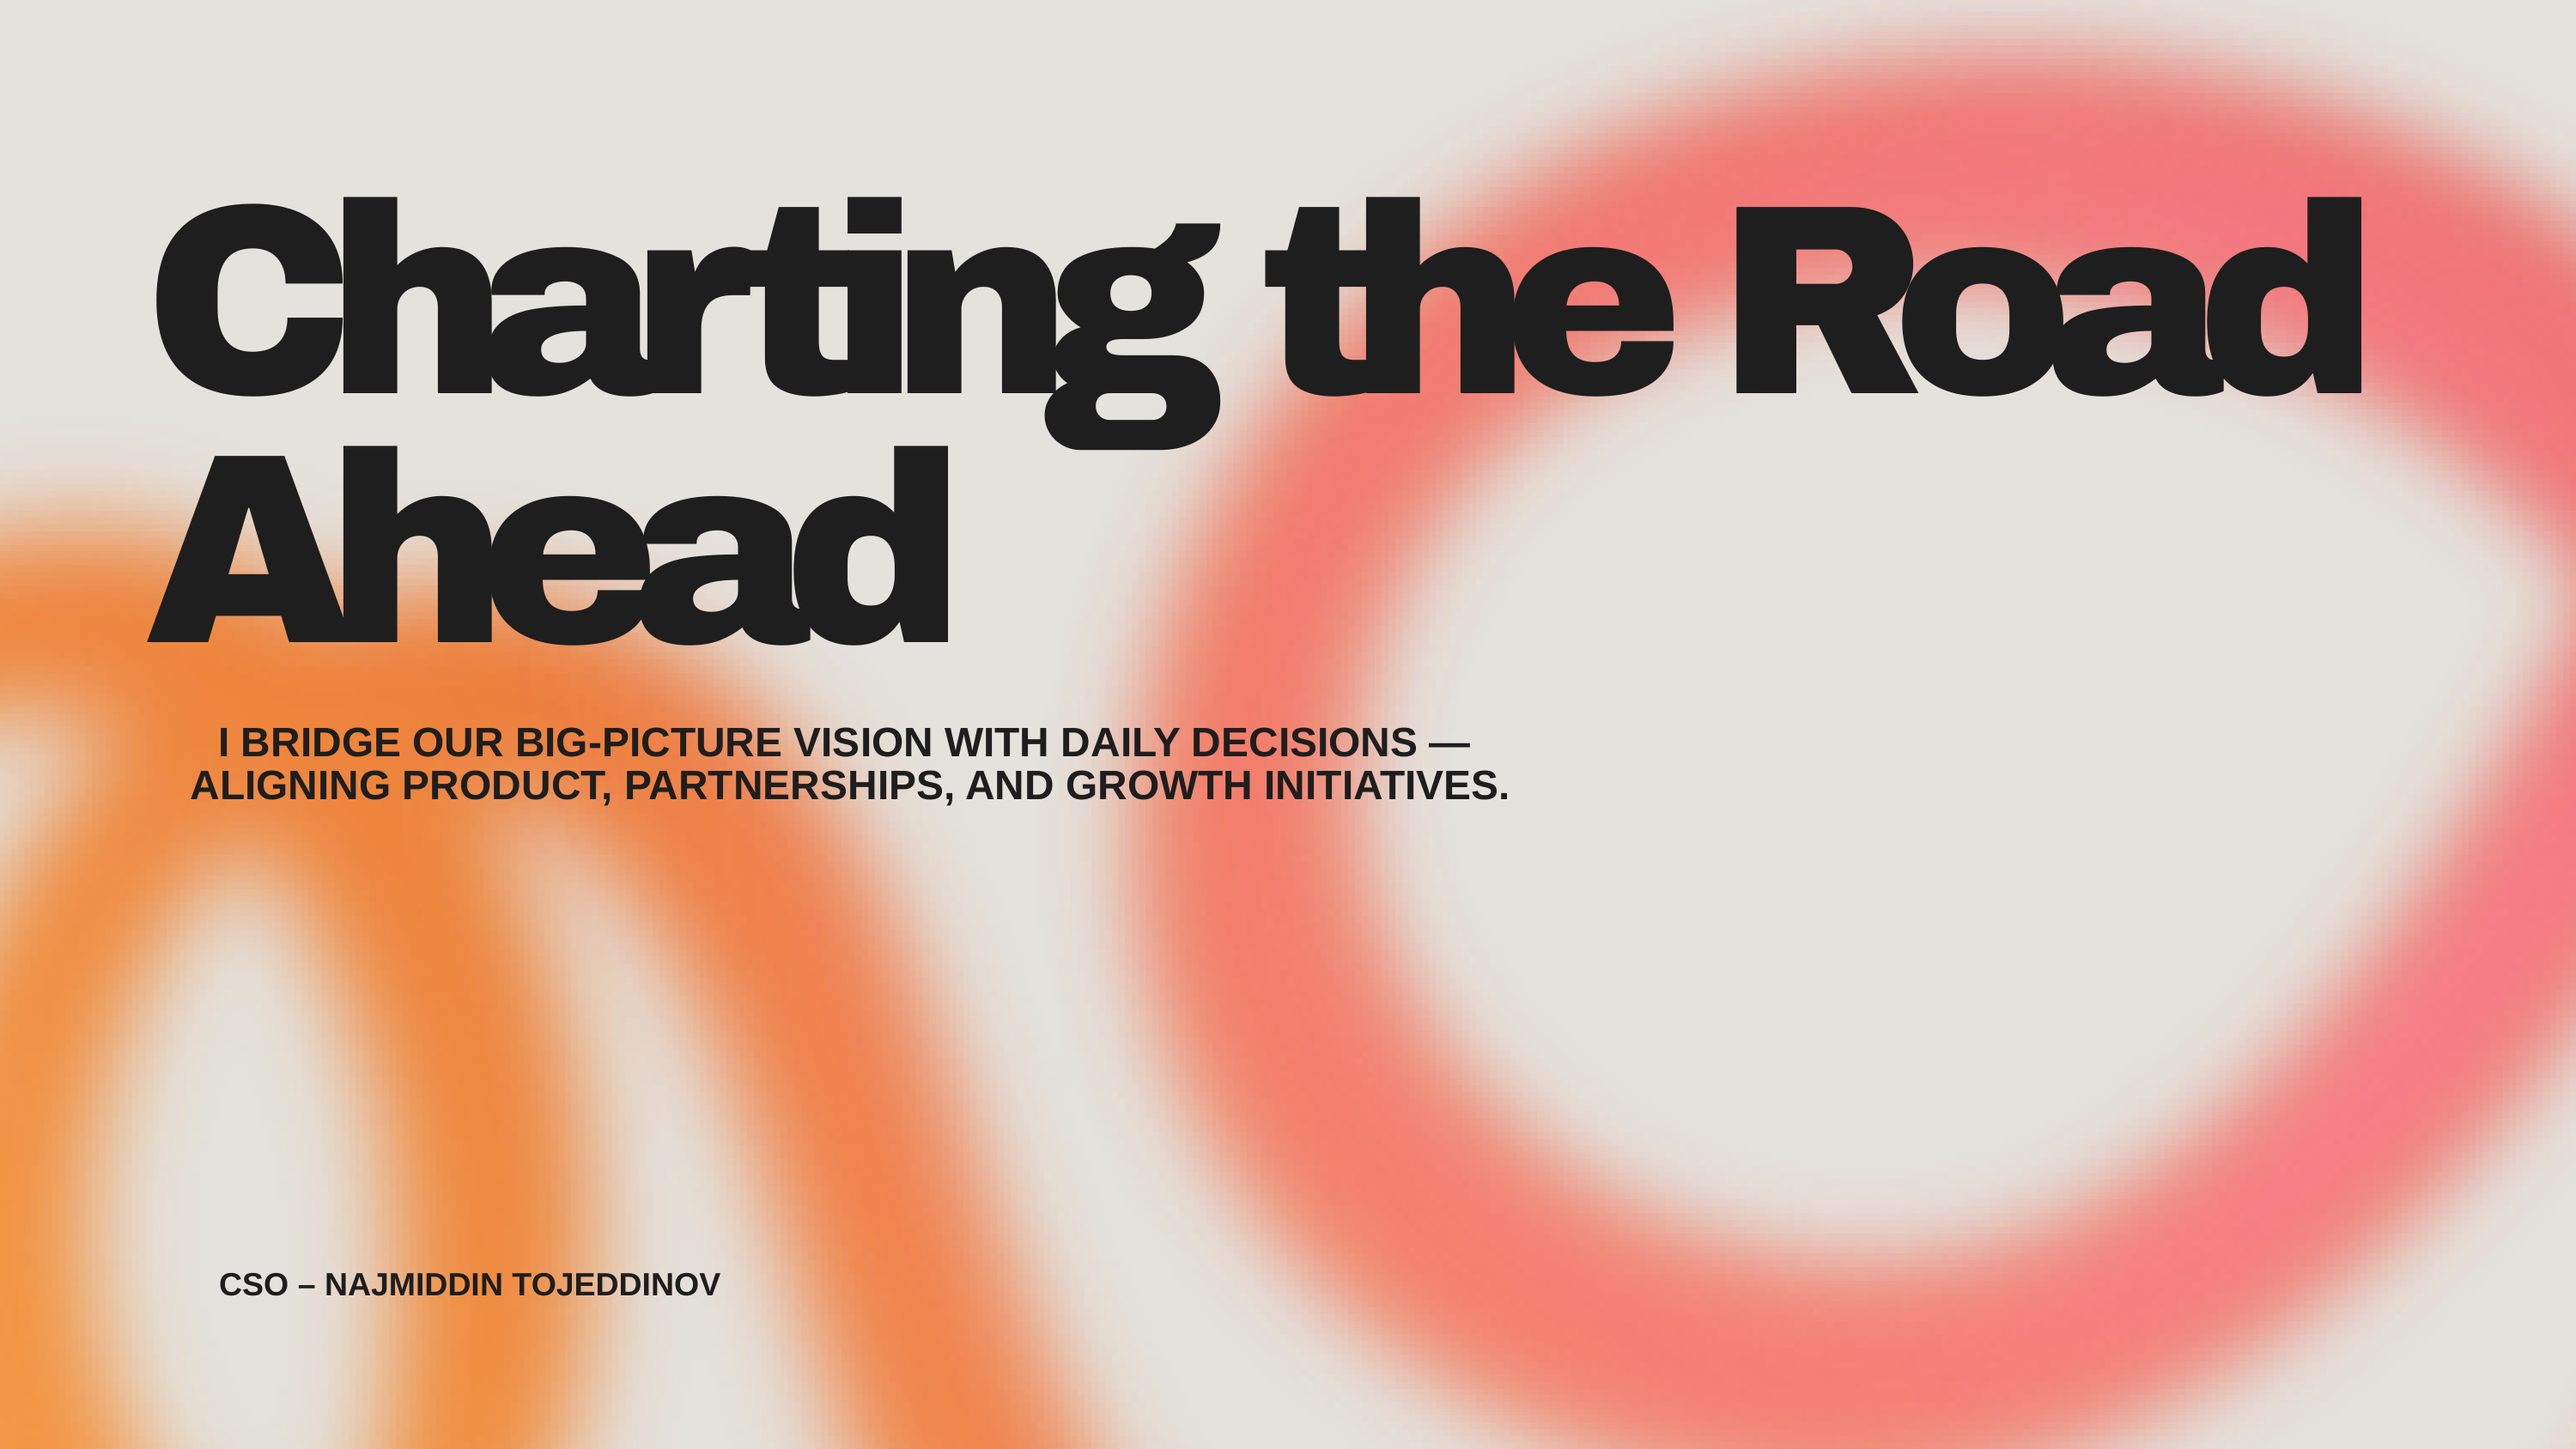

Charting the Road Ahead
I BRIDGE OUR BIG-PICTURE VISION WITH DAILY DECISIONS —
 ALIGNING PRODUCT, PARTNERSHIPS, AND GROWTH INITIATIVES.
CSO – NAJMIDDIN TOJEDDINOV